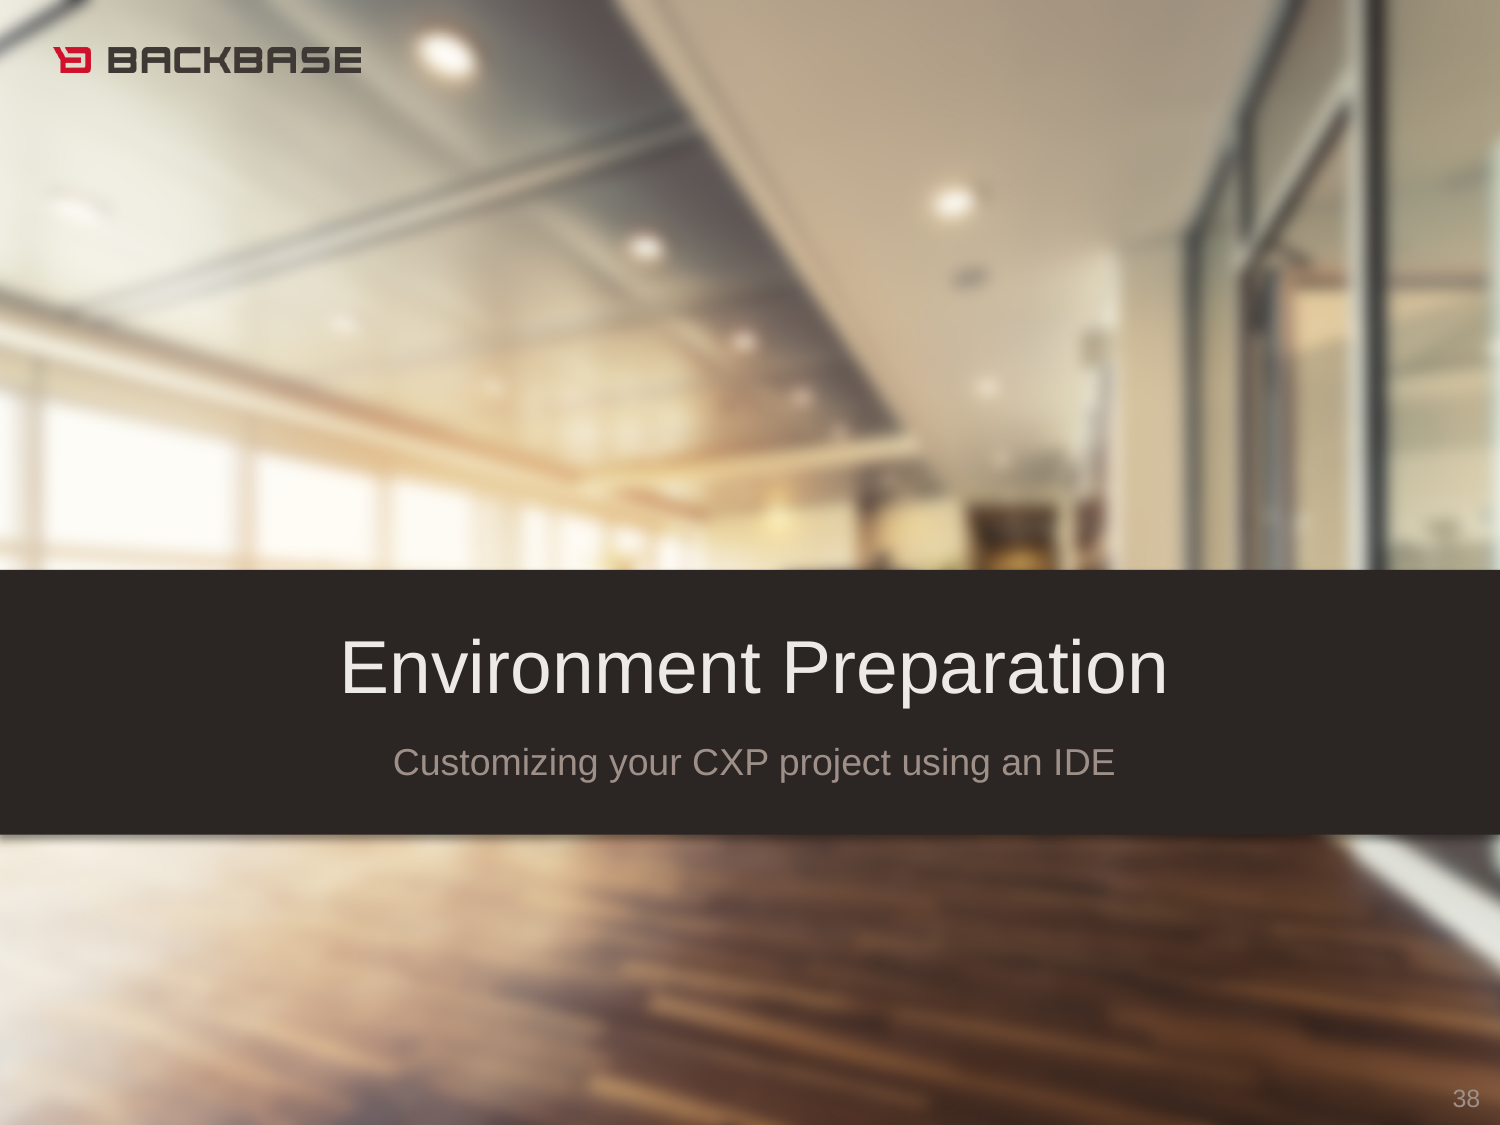

Environment Preparation
Customizing your CXP project using an IDE
38